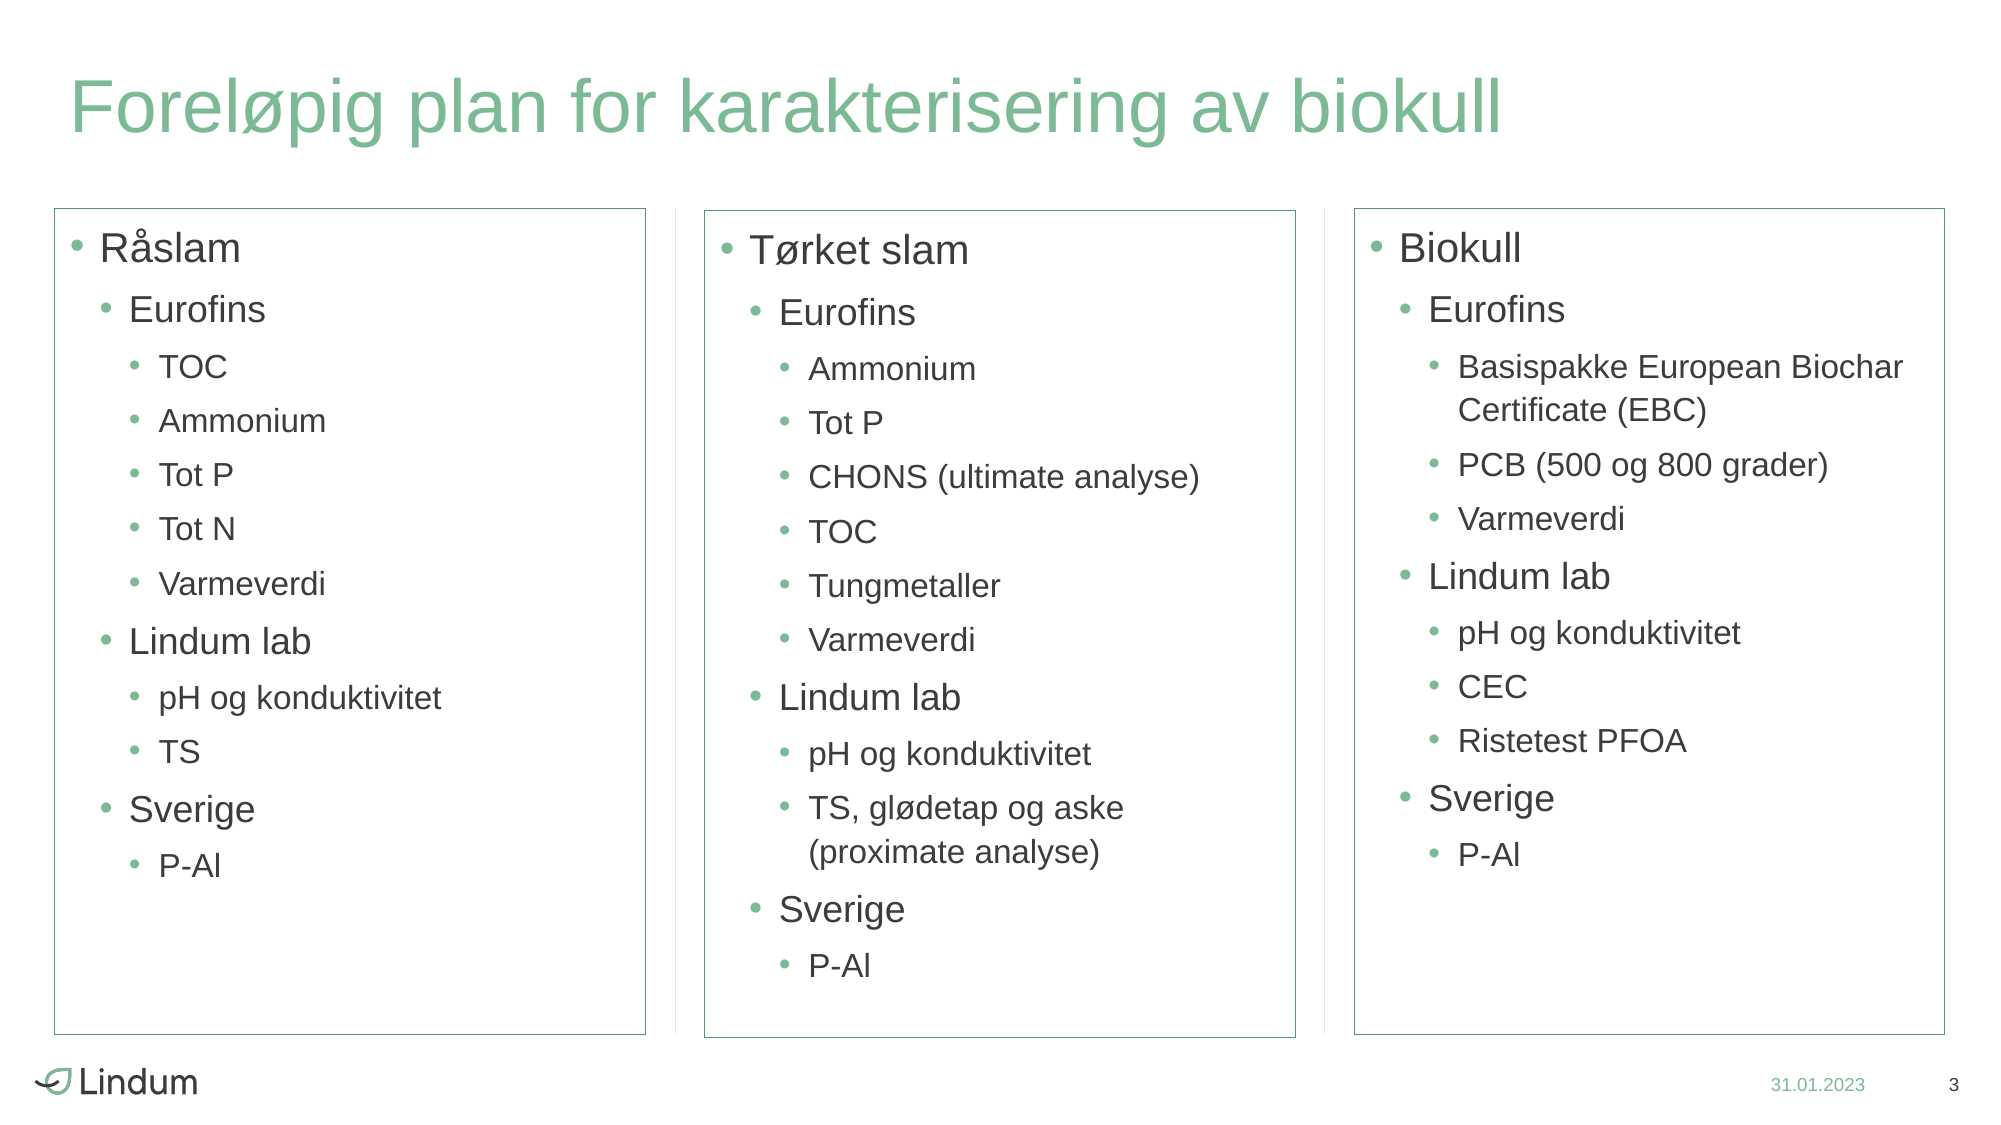

# Foreløpig plan for karakterisering av biokull
Råslam
Eurofins
TOC
Ammonium
Tot P
Tot N
Varmeverdi
Lindum lab
pH og konduktivitet
TS
Sverige
P-Al

Biokull
Eurofins
Basispakke European Biochar Certificate (EBC)
PCB (500 og 800 grader)
Varmeverdi
Lindum lab
pH og konduktivitet
CEC
Ristetest PFOA
Sverige
P-Al
Tørket slam
Eurofins
Ammonium
Tot P
CHONS (ultimate analyse)
TOC
Tungmetaller
Varmeverdi
Lindum lab
pH og konduktivitet
TS, glødetap og aske (proximate analyse)
Sverige
P-Al

31.01.2023
3